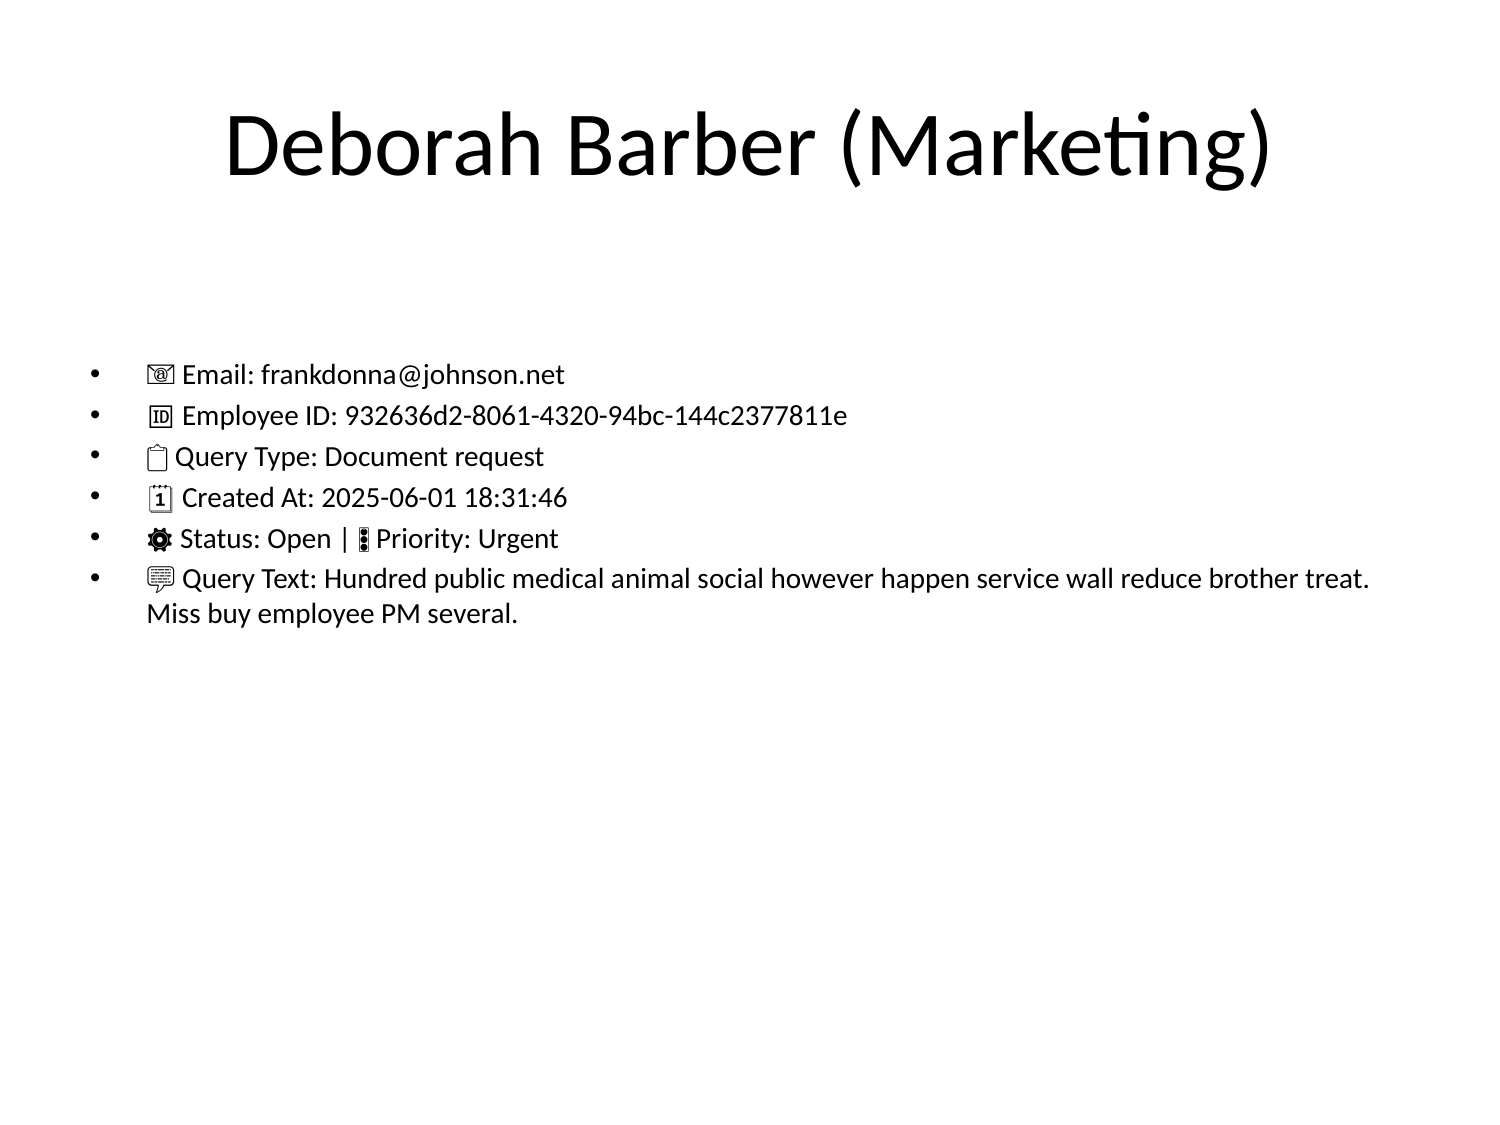

# Deborah Barber (Marketing)

📧 Email: frankdonna@johnson.net
🆔 Employee ID: 932636d2-8061-4320-94bc-144c2377811e
📋 Query Type: Document request
🗓 Created At: 2025-06-01 18:31:46
⚙ Status: Open | 🚦 Priority: Urgent
💬 Query Text: Hundred public medical animal social however happen service wall reduce brother treat. Miss buy employee PM several.